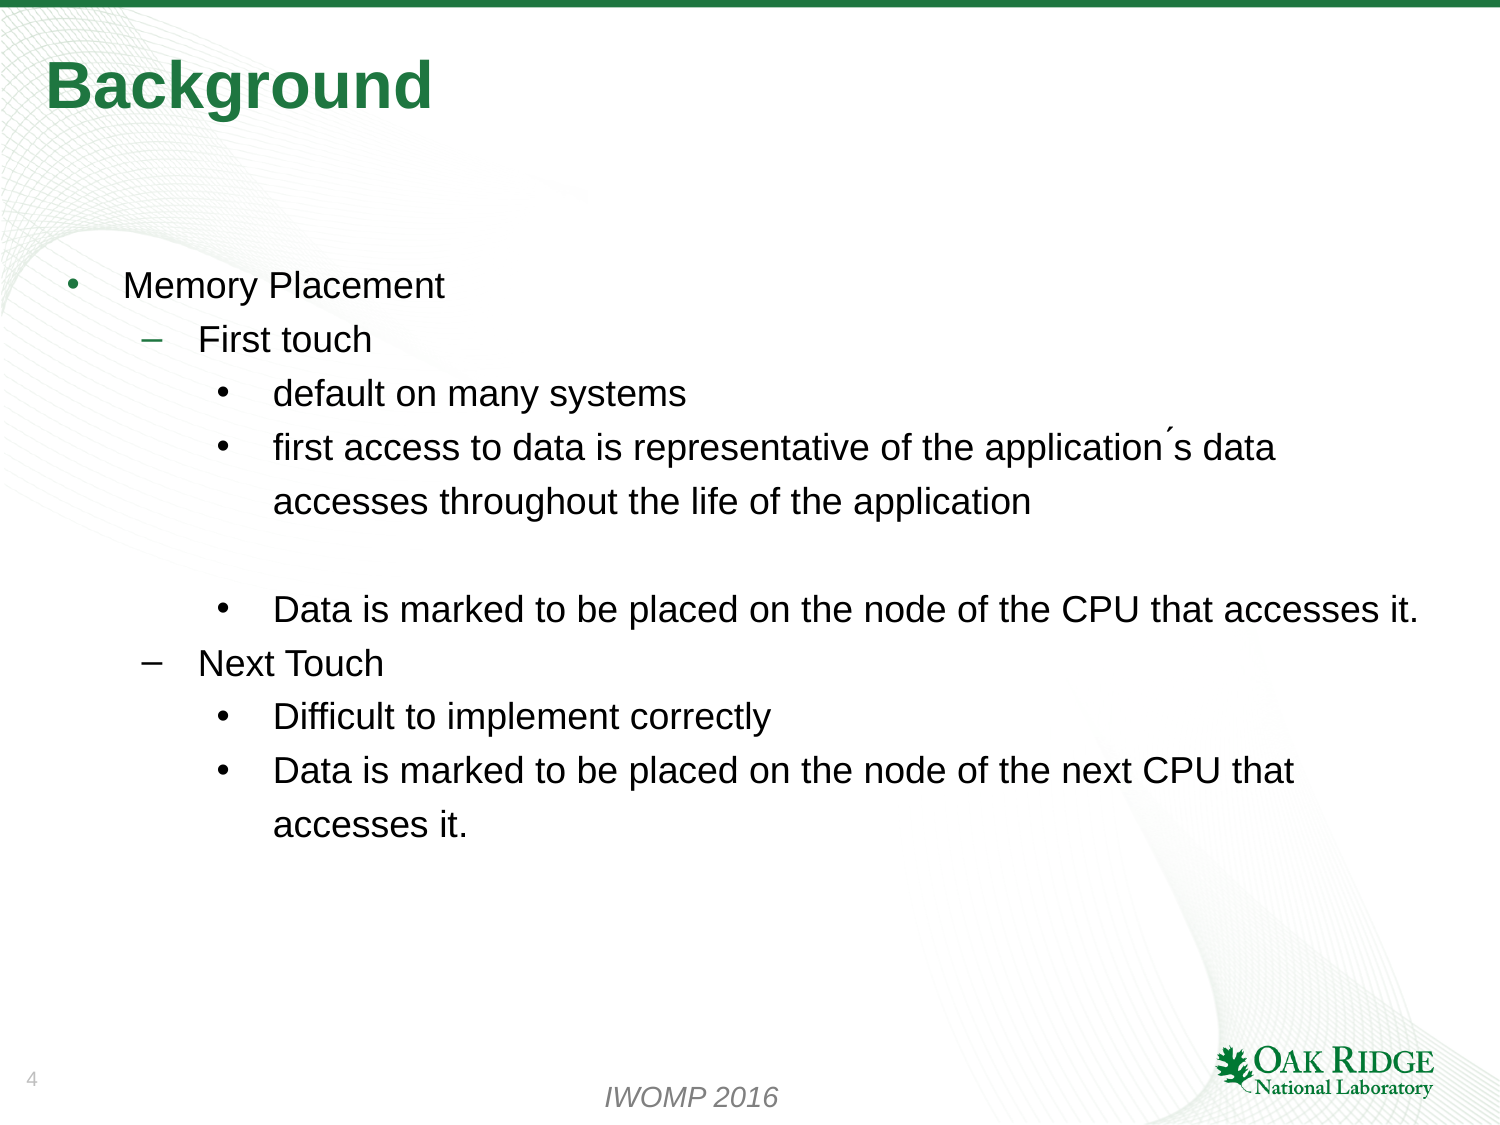

# Background
Memory Placement
First touch
default on many systems
first access to data is representative of the application ́s data accesses throughout the life of the application
Data is marked to be placed on the node of the CPU that accesses it.
Next Touch
Difficult to implement correctly
Data is marked to be placed on the node of the next CPU that accesses it.